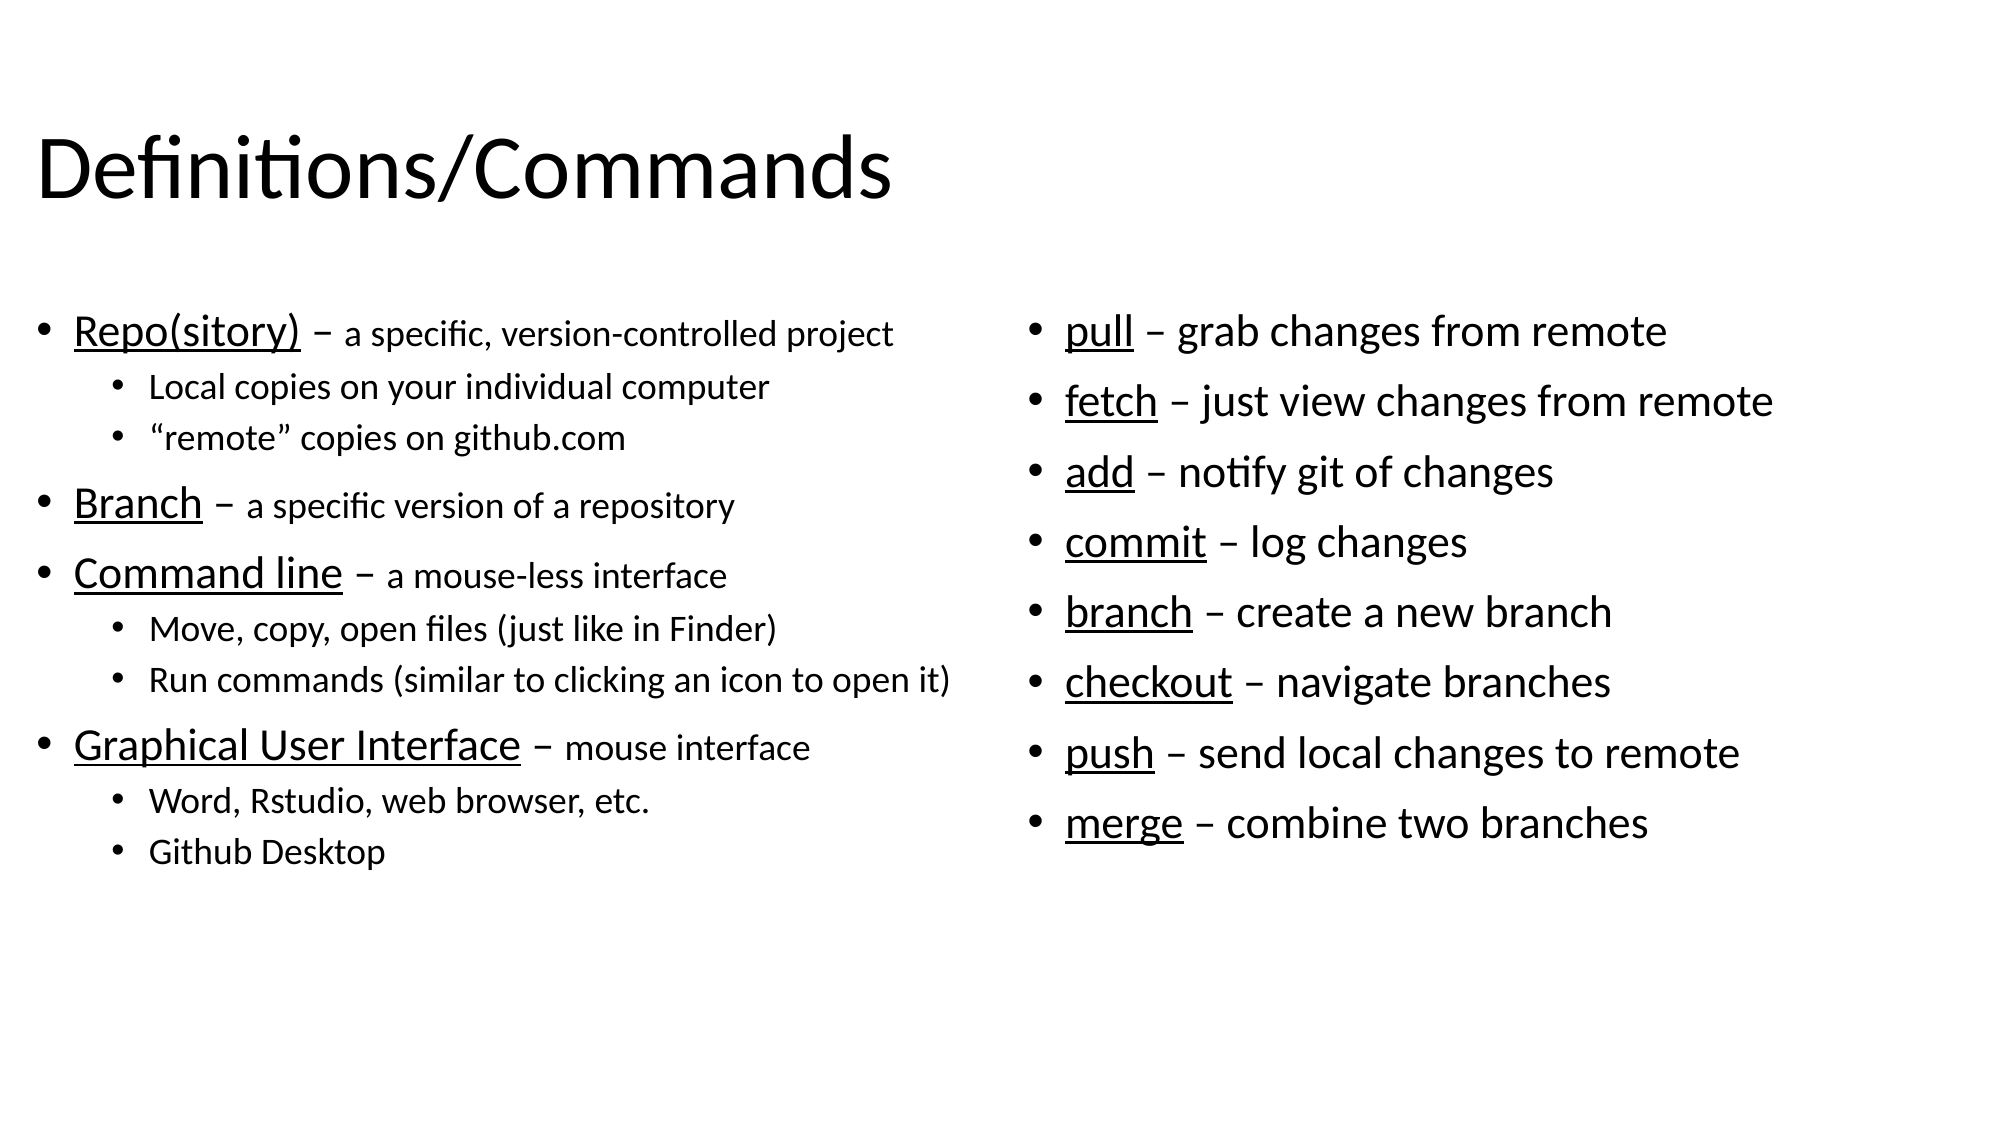

# Definitions/Commands
Repo(sitory) – a specific, version-controlled project
Local copies on your individual computer
“remote” copies on github.com
Branch – a specific version of a repository
Command line – a mouse-less interface
Move, copy, open files (just like in Finder)
Run commands (similar to clicking an icon to open it)
Graphical User Interface – mouse interface
Word, Rstudio, web browser, etc.
Github Desktop

pull – grab changes from remote
fetch – just view changes from remote
add – notify git of changes
commit – log changes
branch – create a new branch
checkout – navigate branches
push – send local changes to remote
merge – combine two branches